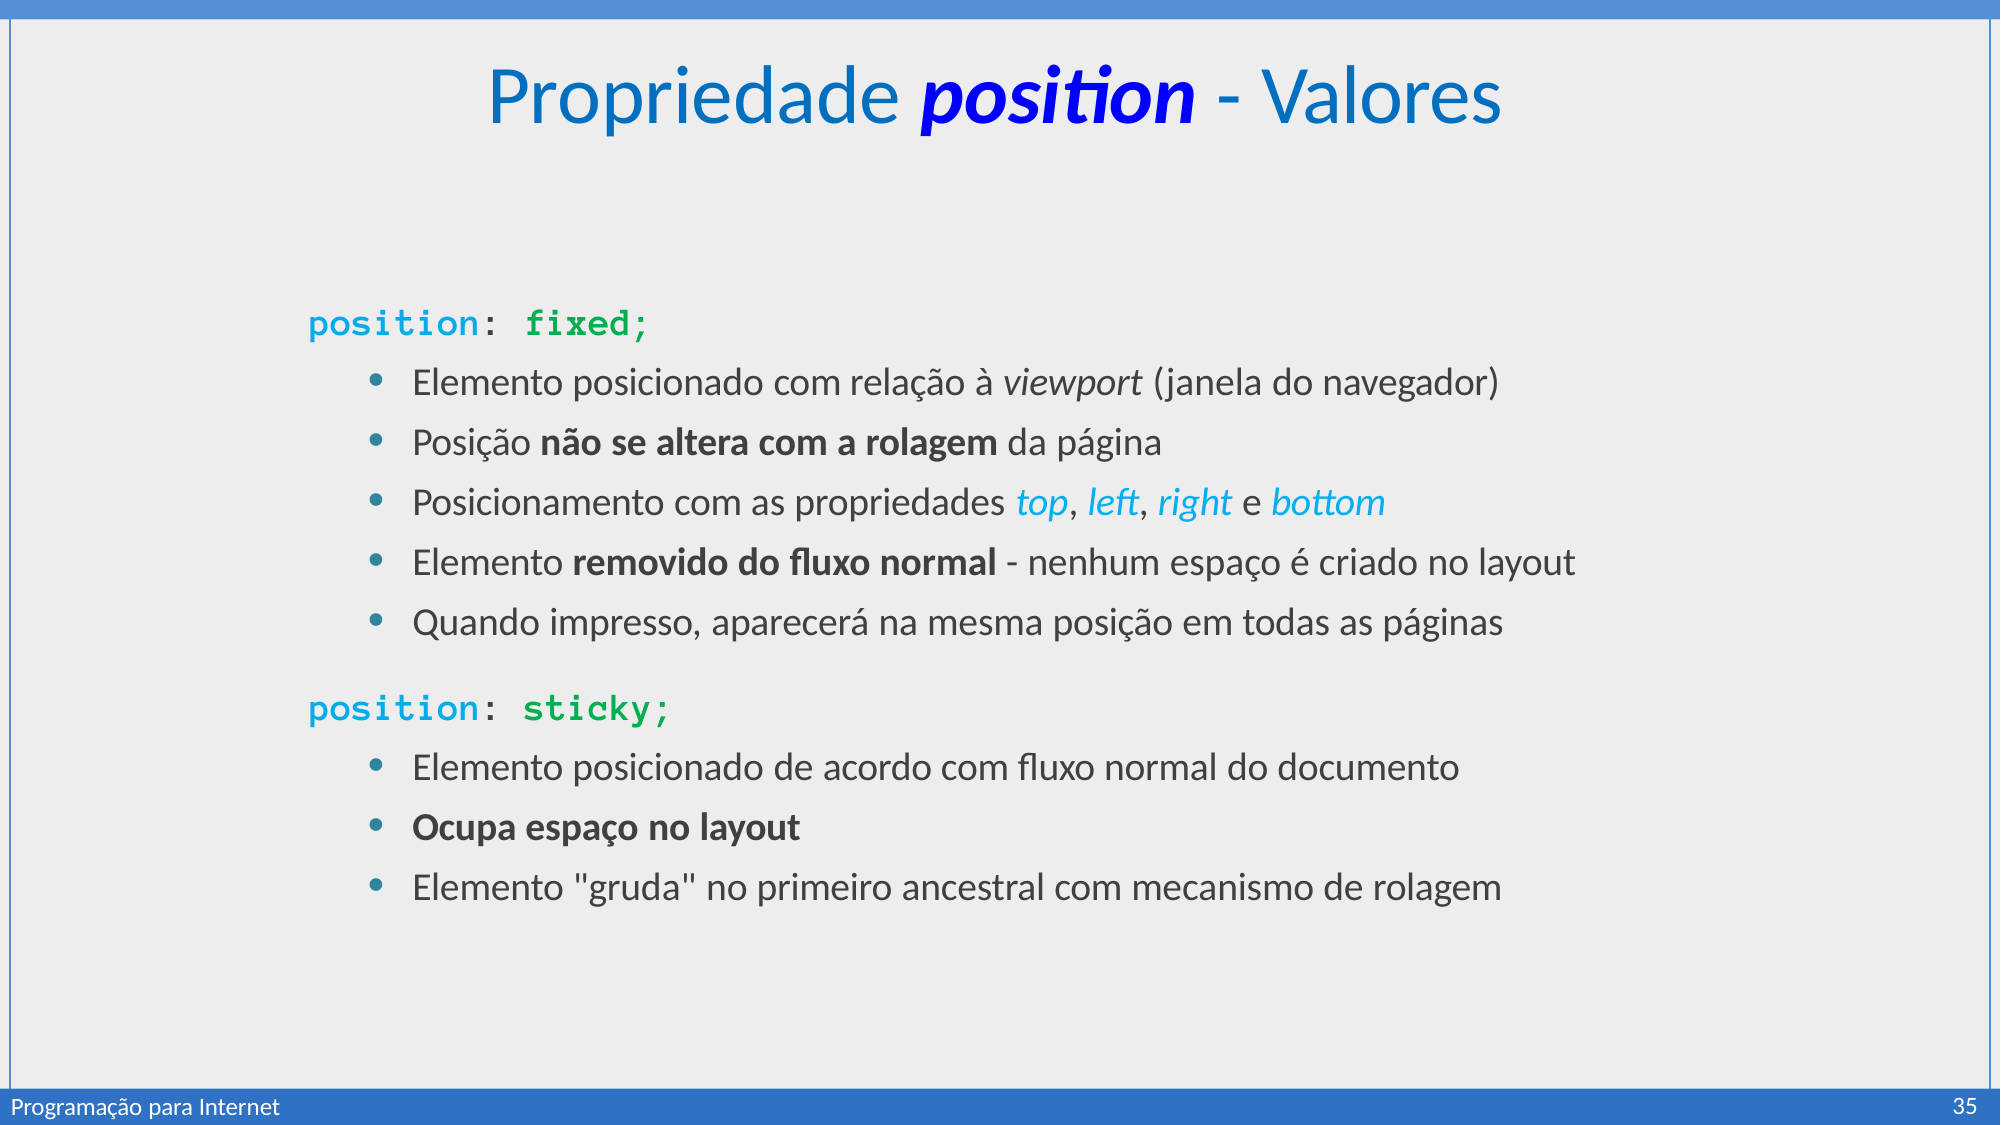

# Propriedade position - Valores
position: fixed;
Elemento posicionado com relação à viewport (janela do navegador)
Posição não se altera com a rolagem da página
Posicionamento com as propriedades top, left, right e bottom
Elemento removido do fluxo normal - nenhum espaço é criado no layout
Quando impresso, aparecerá na mesma posição em todas as páginas
position: sticky;
Elemento posicionado de acordo com fluxo normal do documento
Ocupa espaço no layout
Elemento "gruda" no primeiro ancestral com mecanismo de rolagem
35
Programação para Internet